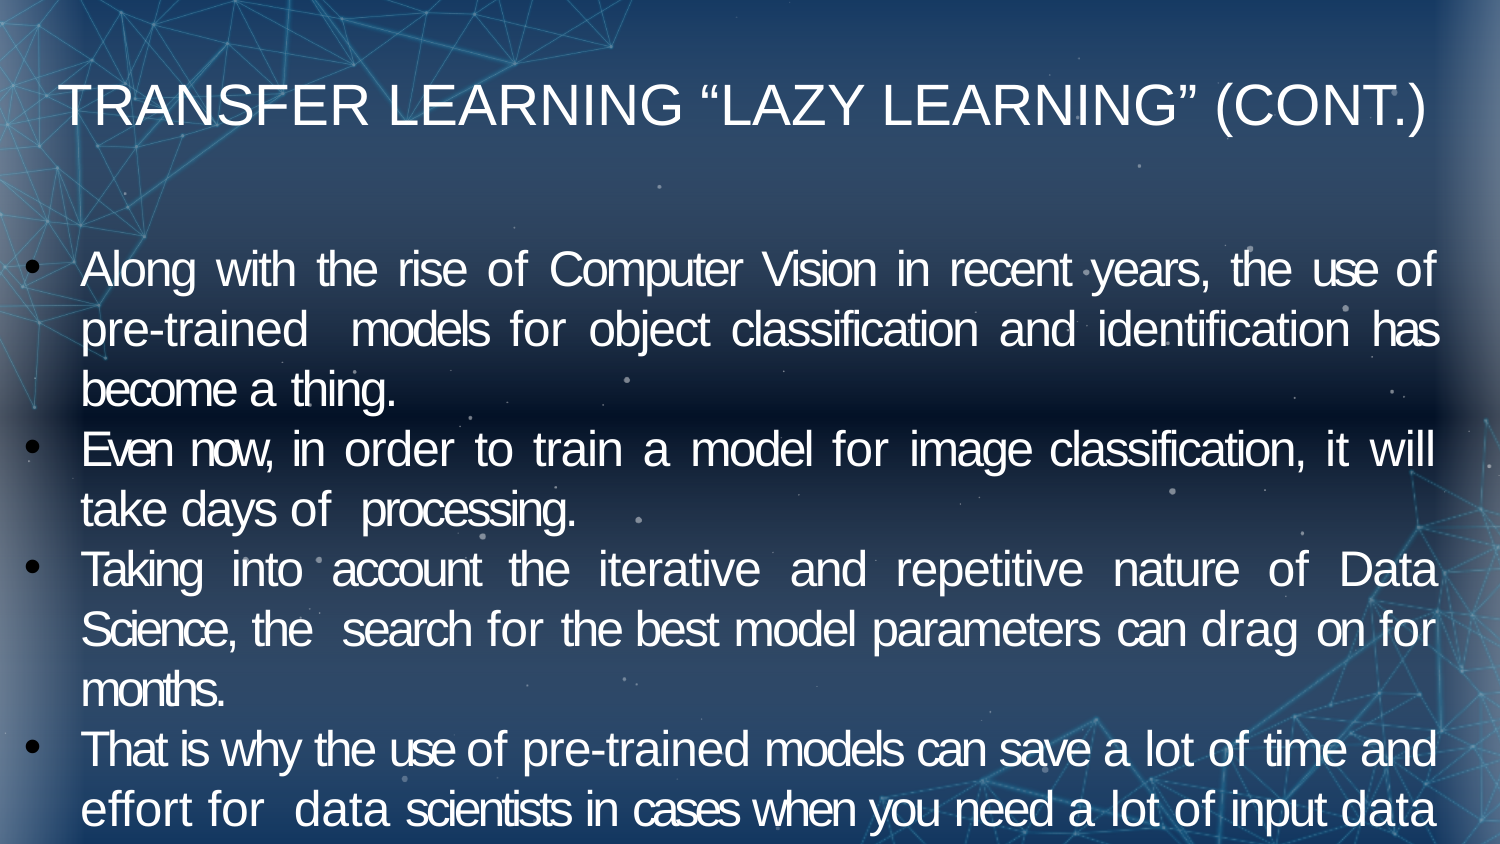

# TRANSFER LEARNING “LAZY LEARNING” (CONT.)
Along with the rise of Computer Vision in recent years, the use of pre-trained  models for object classification and identification has become a thing.
Even now, in order to train a model for image classification, it will take days of  processing.
Taking into account the iterative and repetitive nature of Data Science, the  search for the best model parameters can drag on for months.
That is why the use of pre-trained models can save a lot of time and effort for  data scientists in cases when you need a lot of input data for the evaluation of  your hypothesis.